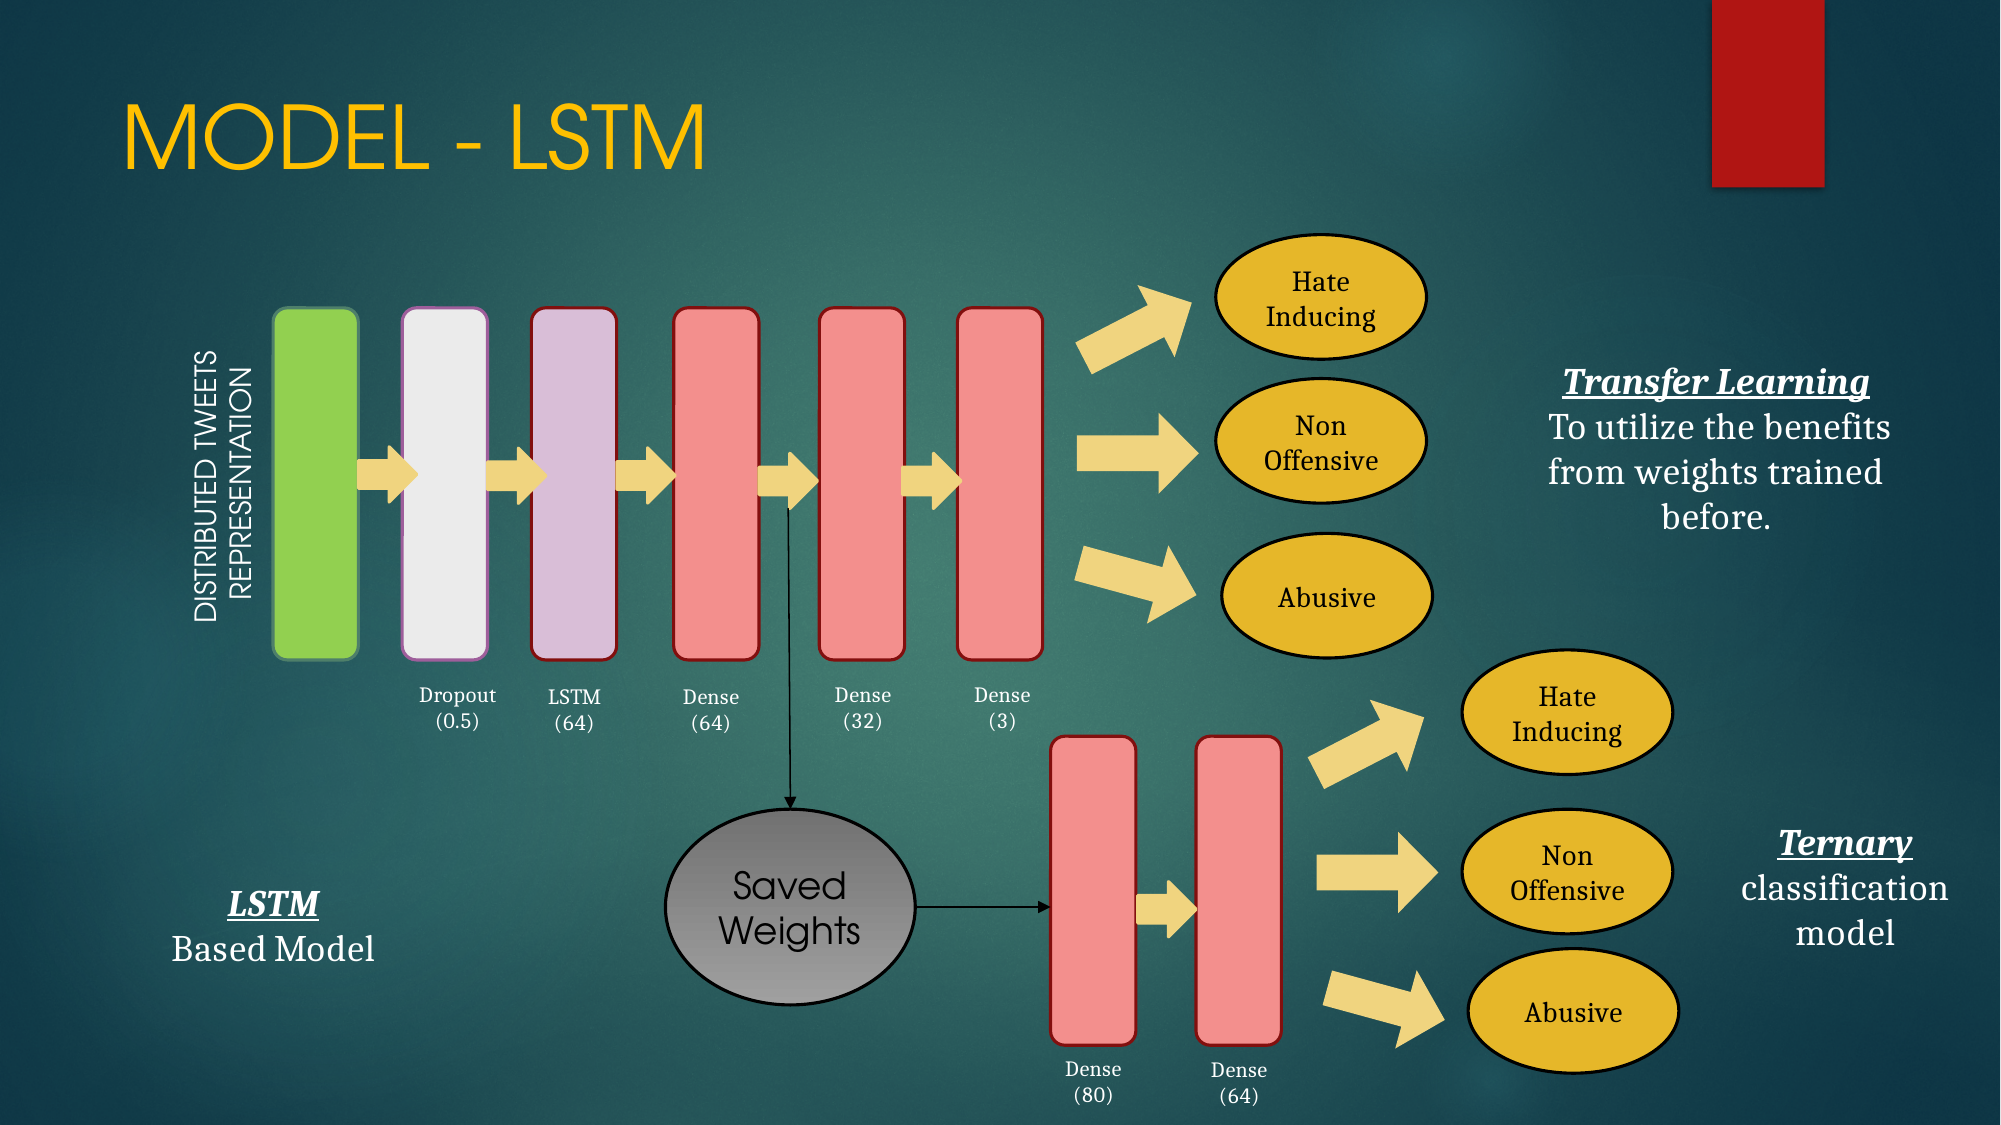

# MODEL - LSTM
DISTRIBUTED TWEETS
 REPRESENTATION
Hate Inducing

Transfer Learning
 To utilize the benefits from weights trained before.
Non Offensive

Abusive

Hate Inducing
Dropout
(0.5)
Dense
(32)
Dense
(3)
LSTM
(64)
Dense
(64)

Saved Weights
Non Offensive
Ternary classification model

LSTM
Based Model

Abusive

Dense
(80)
Dense
(64)